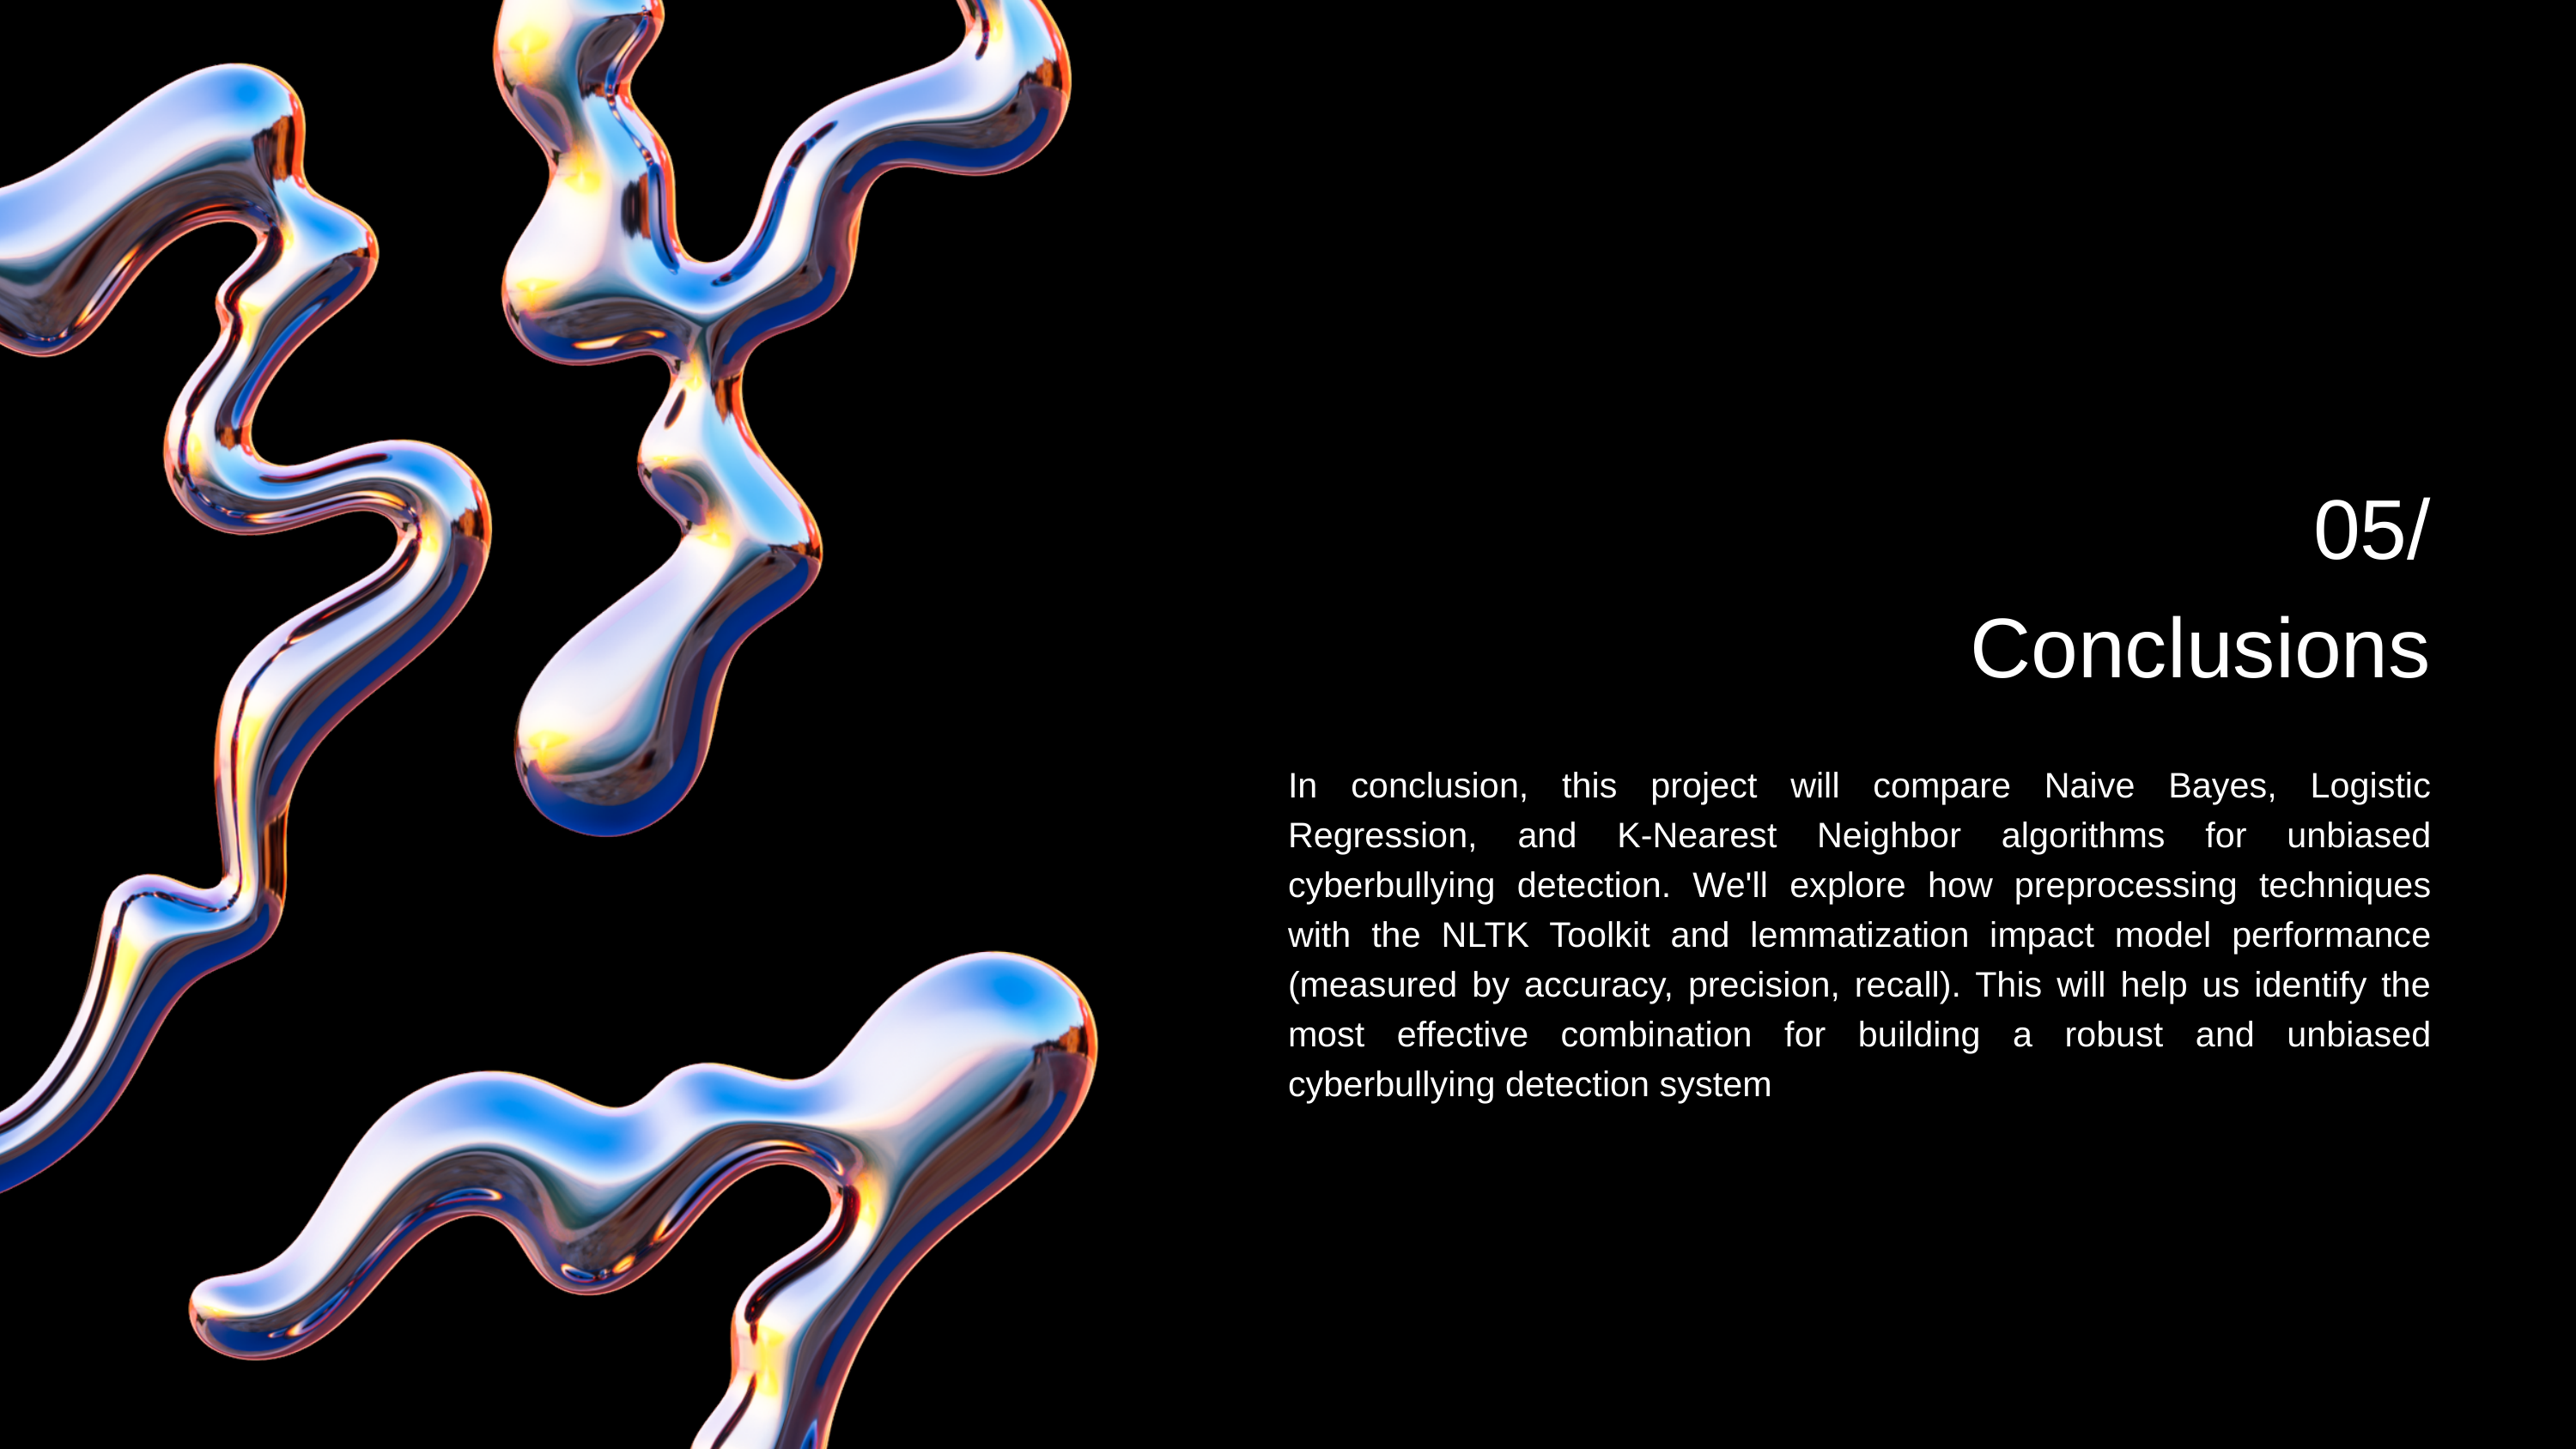

05/
Conclusions
In conclusion, this project will compare Naive Bayes, Logistic Regression, and K-Nearest Neighbor algorithms for unbiased cyberbullying detection. We'll explore how preprocessing techniques with the NLTK Toolkit and lemmatization impact model performance (measured by accuracy, precision, recall). This will help us identify the most effective combination for building a robust and unbiased cyberbullying detection system